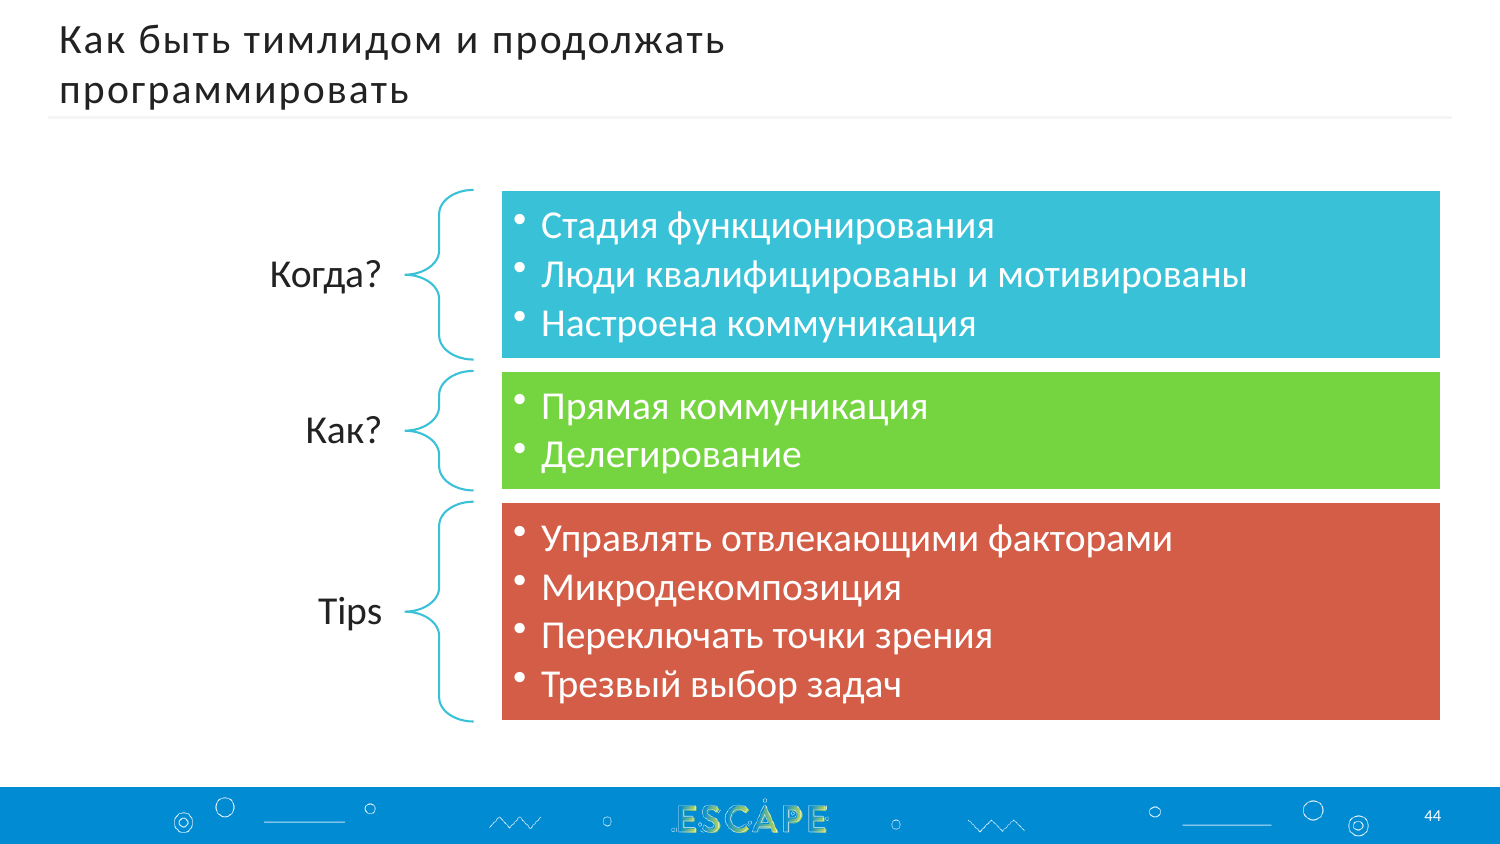

# Как быть тимлидом и продолжать программировать
Когда?
Стадия функционирования
Люди квалифицированы и мотивированы
Настроена коммуникация
Как?
Прямая коммуникация
Делегирование
Tips
Управлять отвлекающими факторами
Микродекомпозиция
Переключать точки зрения
Трезвый выбор задач
44